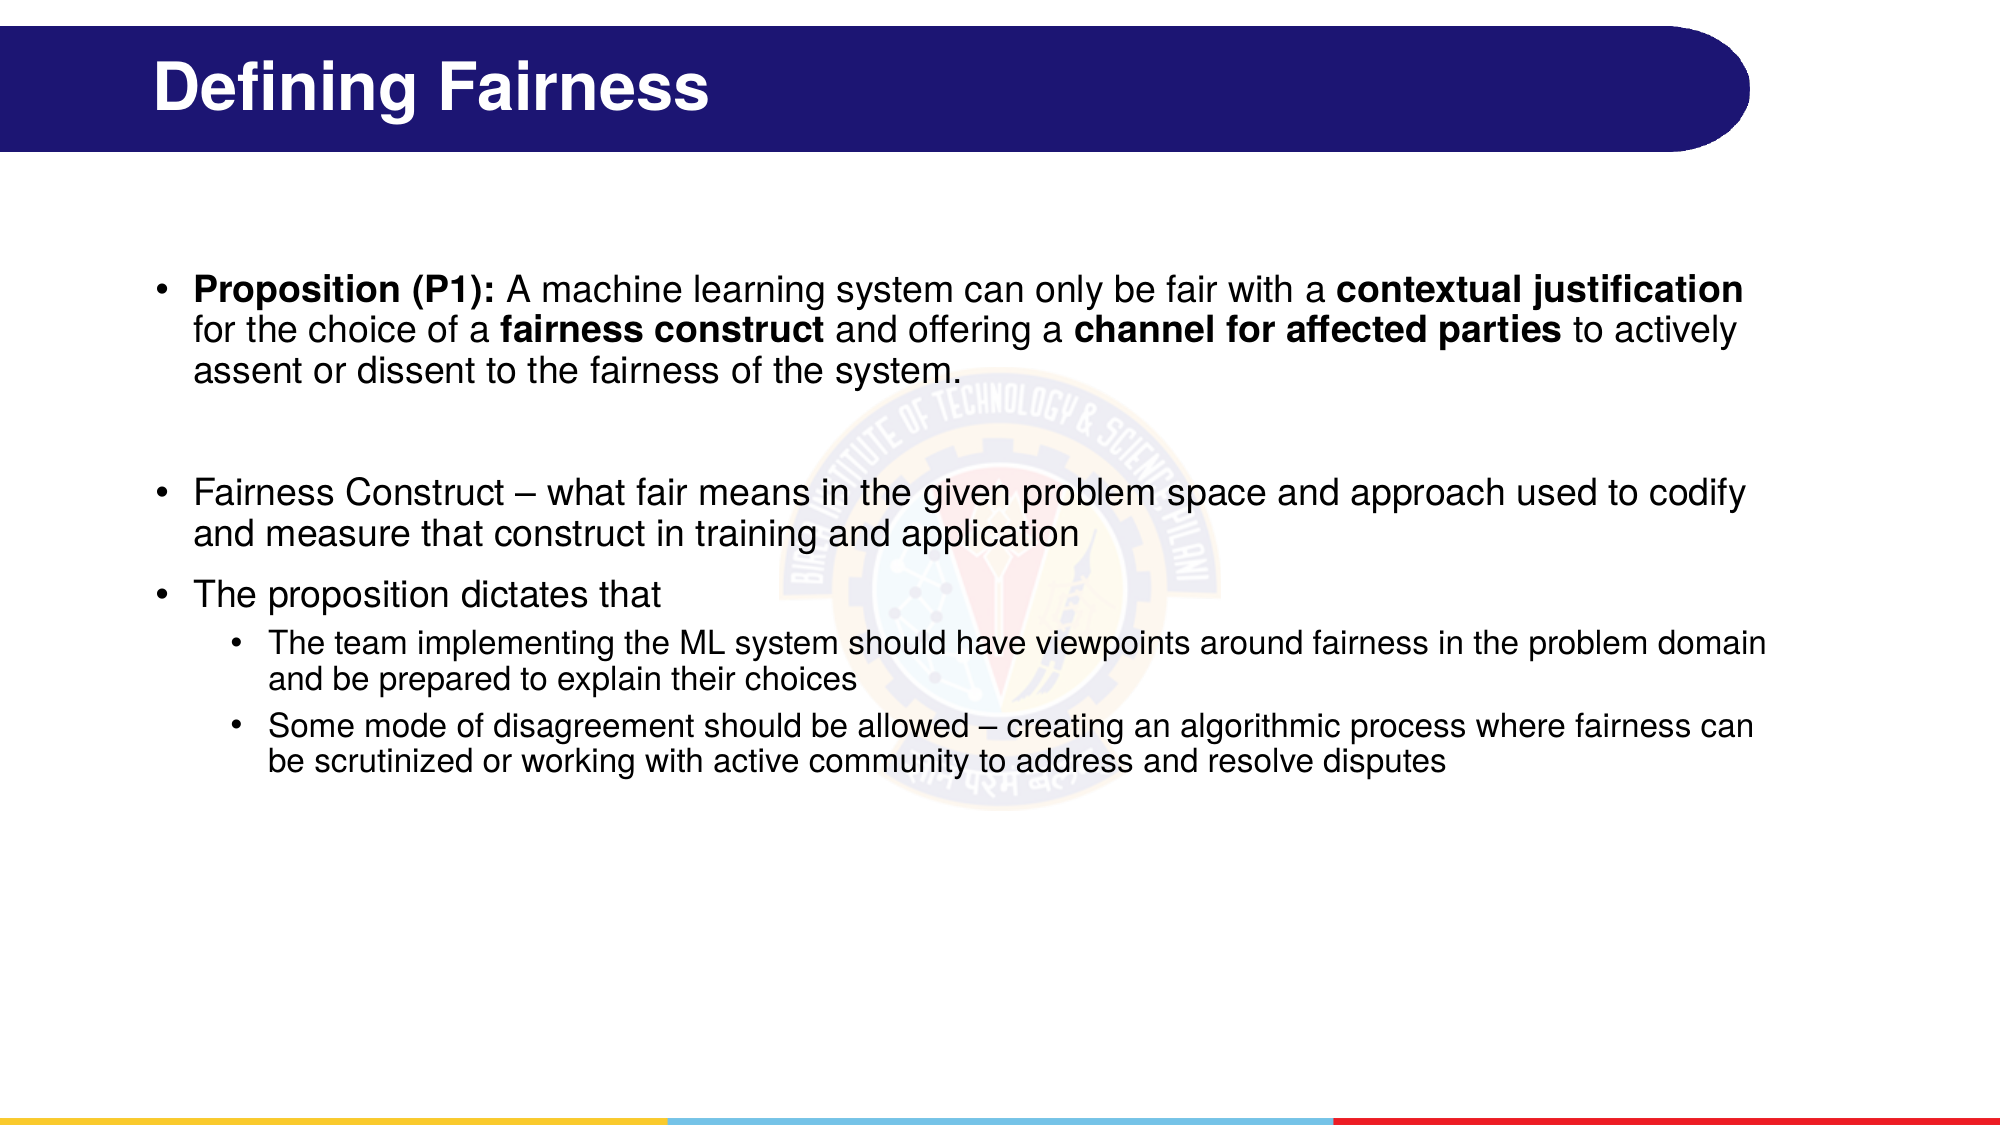

# Defining Fairness

Proposition (P1): A machine learning system can only be fair with a contextual justification for the choice of a fairness construct and offering a channel for affected parties to actively assent or dissent to the fairness of the system.

Fairness Construct – what fair means in the given problem space and approach used to codify and measure that construct in training and application
The proposition dictates that
The team implementing the ML system should have viewpoints around fairness in the problem domain and be prepared to explain their choices
Some mode of disagreement should be allowed – creating an algorithmic process where fairness can be scrutinized or working with active community to address and resolve disputes